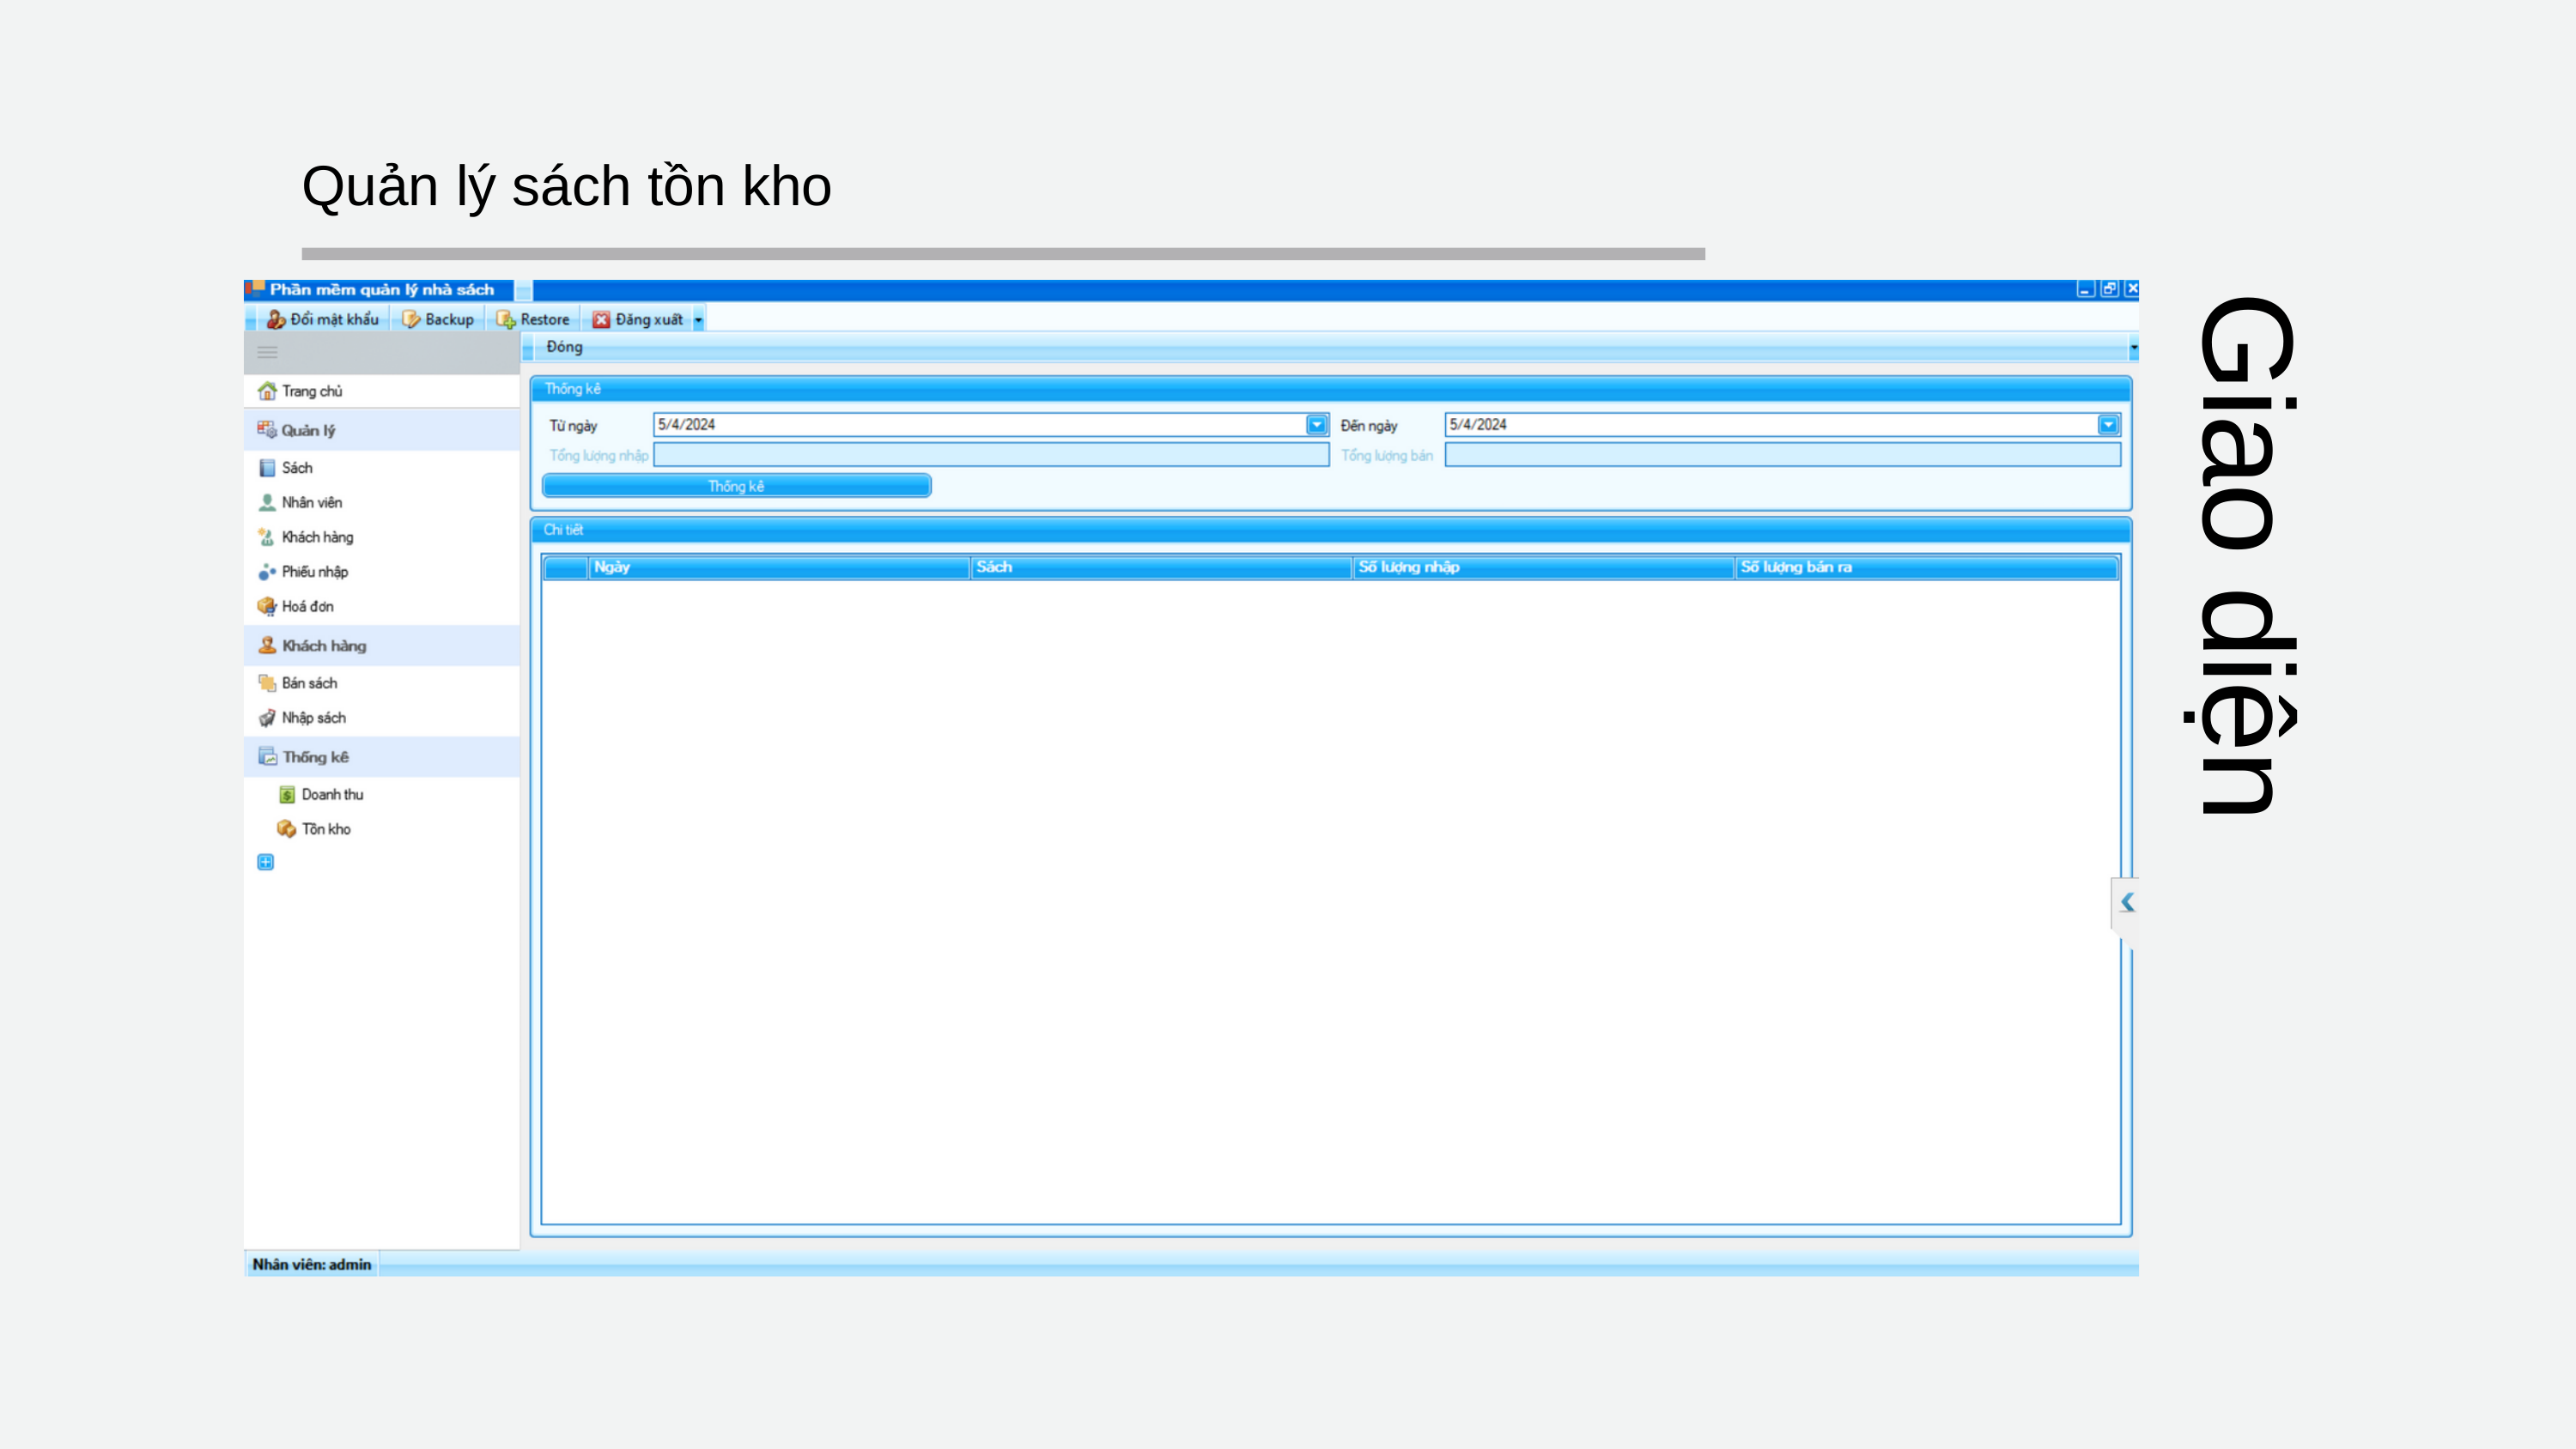

Quản lý sách tồn kho

Giao diện